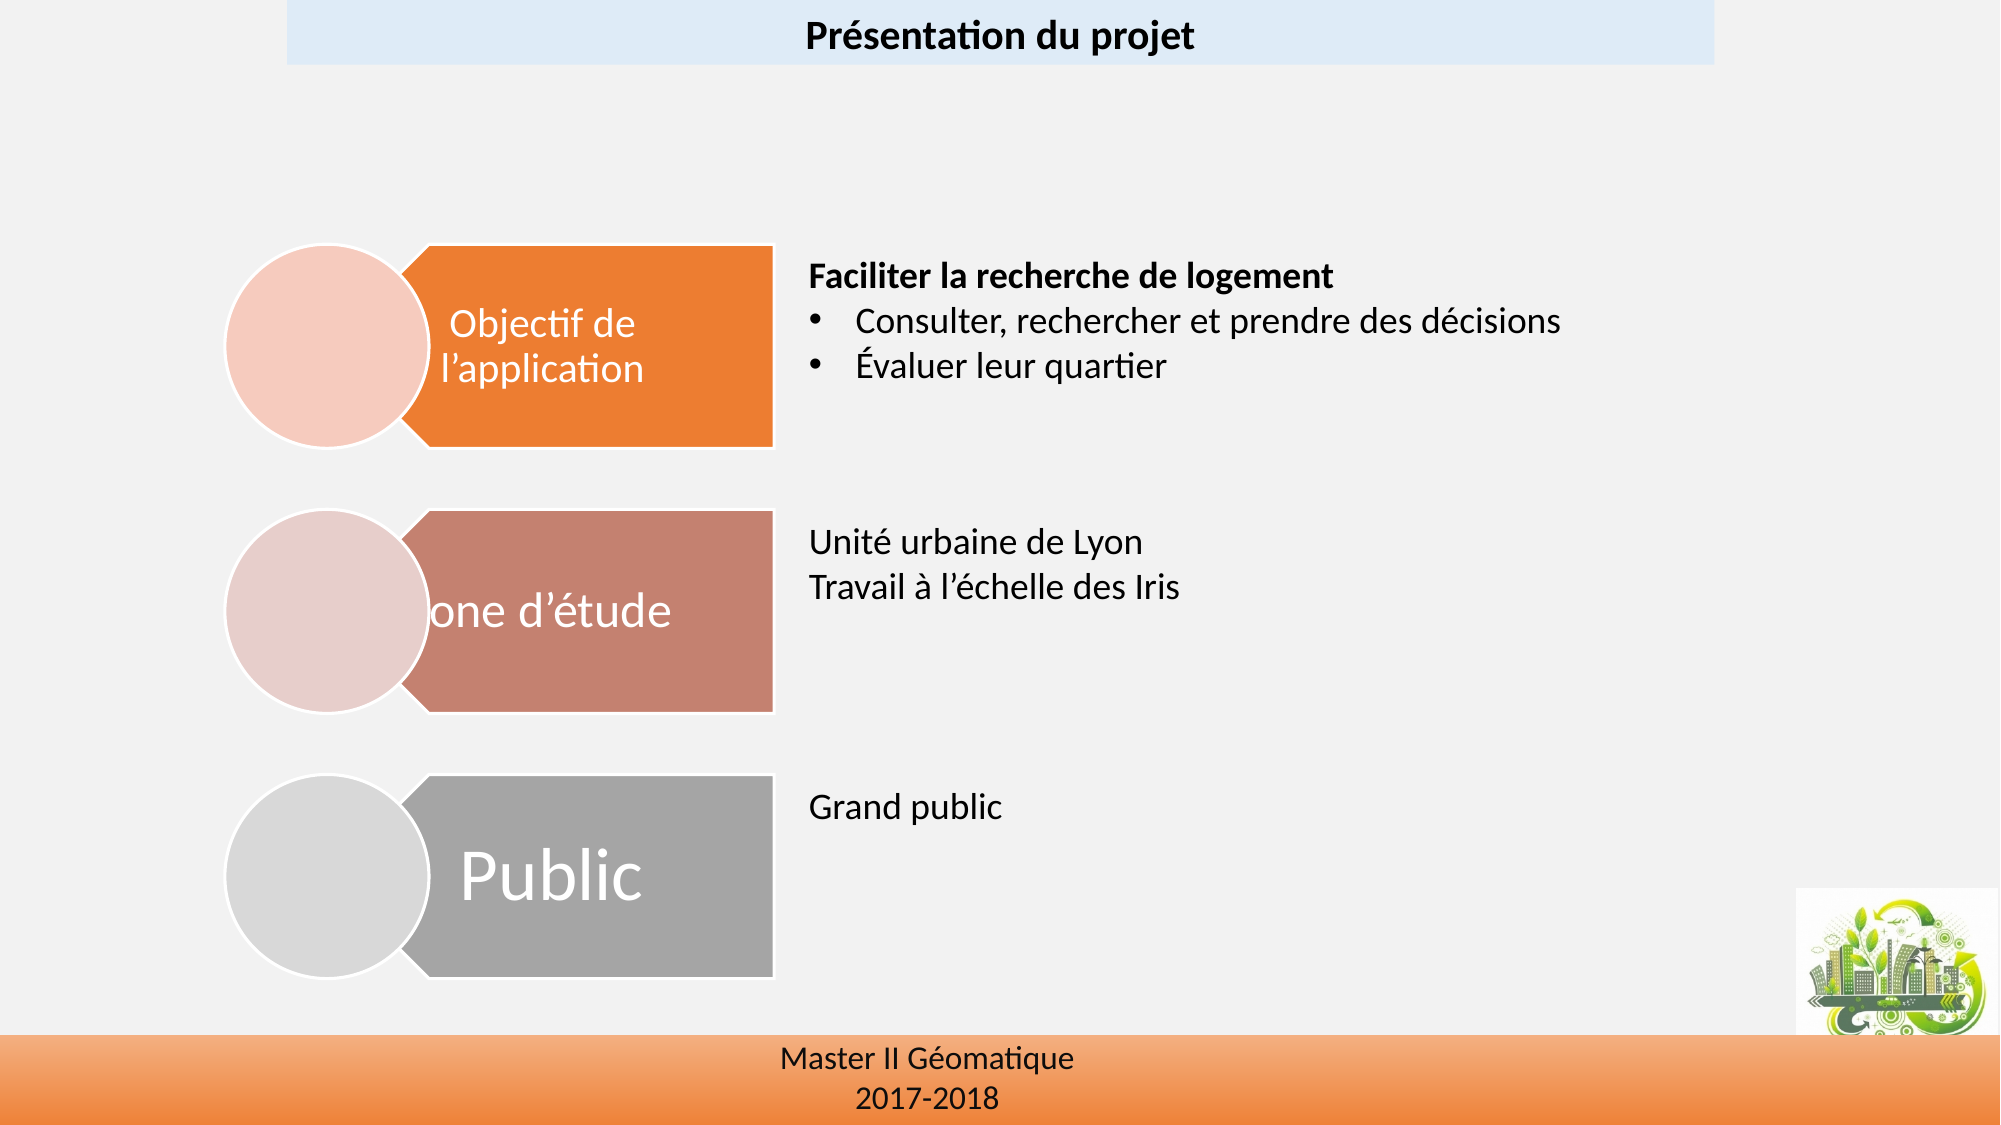

Présentation du projet
Objectif de l’application
Zone d’étude
Public
Faciliter la recherche de logement
Consulter, rechercher et prendre des décisions
Évaluer leur quartier
Unité urbaine de Lyon
Travail à l’échelle des Iris
Grand public